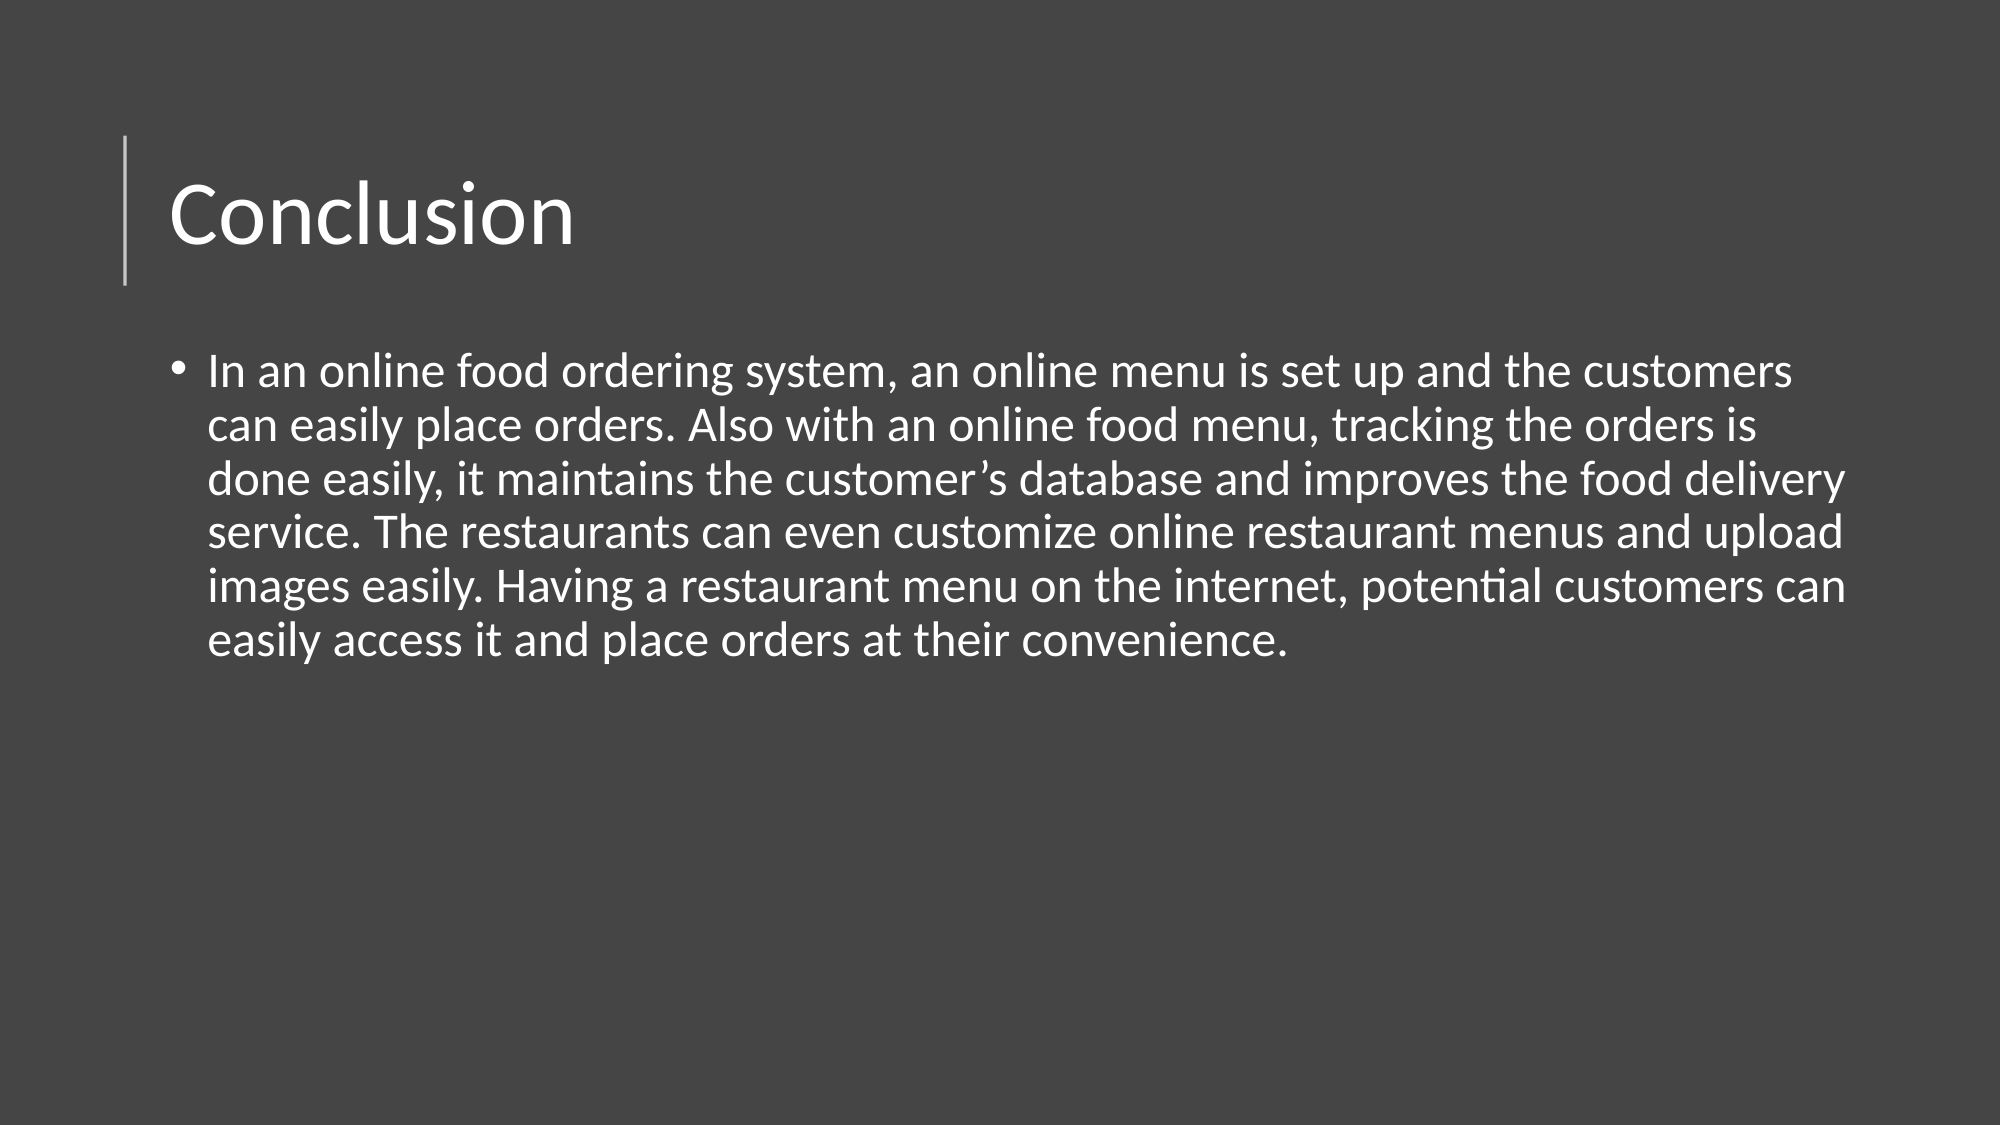

# Conclusion
In an online food ordering system, an online menu is set up and the customers can easily place orders. Also with an online food menu, tracking the orders is done easily, it maintains the customer’s database and improves the food delivery service. The restaurants can even customize online restaurant menus and upload images easily. Having a restaurant menu on the internet, potential customers can easily access it and place orders at their convenience.